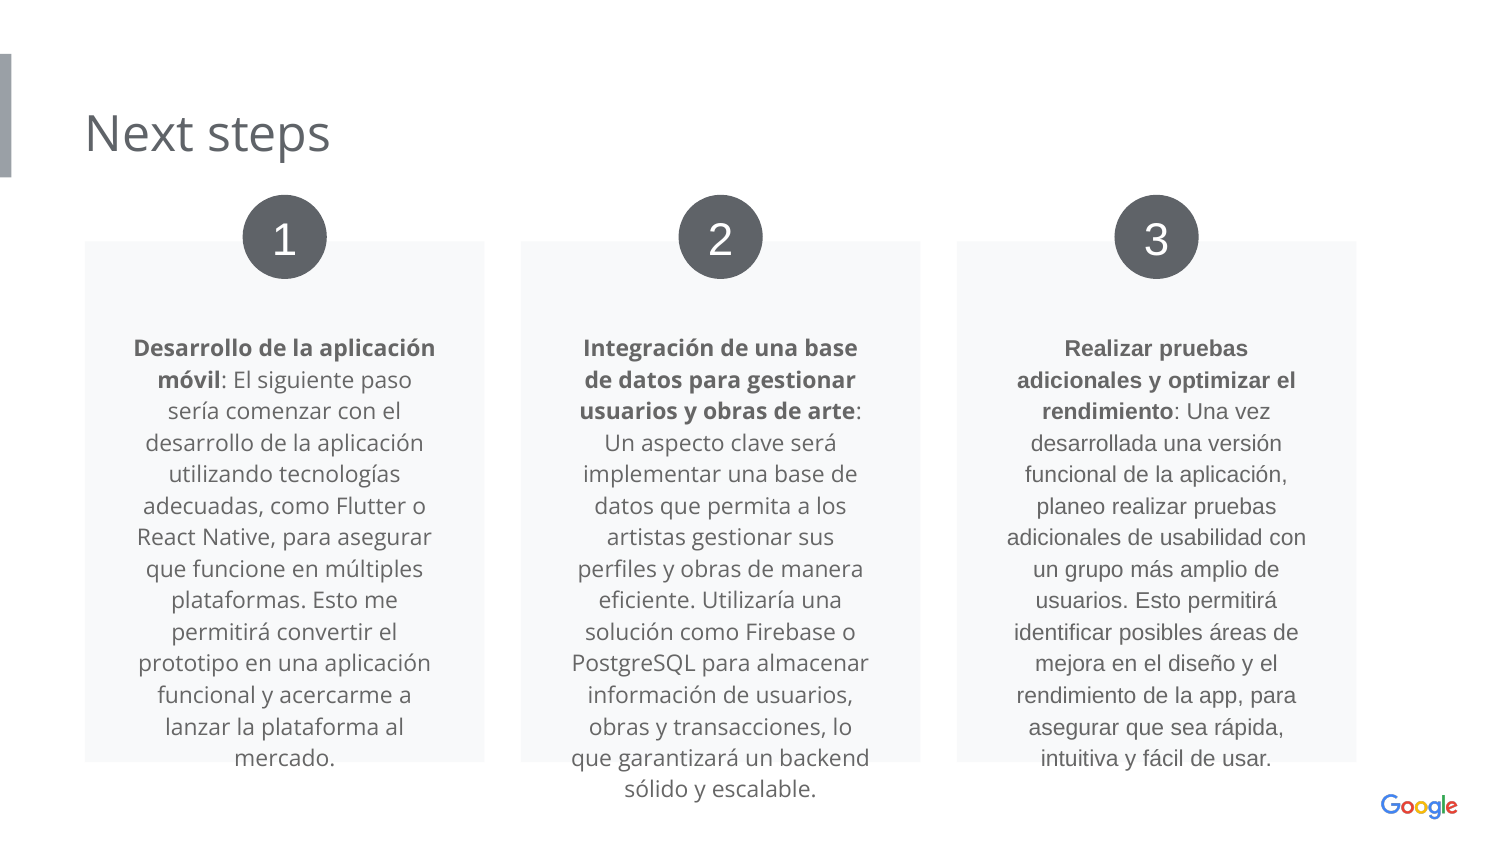

Next steps
1
2
3

Desarrollo de la aplicación móvil: El siguiente paso sería comenzar con el desarrollo de la aplicación utilizando tecnologías adecuadas, como Flutter o React Native, para asegurar que funcione en múltiples plataformas. Esto me permitirá convertir el prototipo en una aplicación funcional y acercarme a lanzar la plataforma al mercado.
Integración de una base de datos para gestionar usuarios y obras de arte: Un aspecto clave será implementar una base de datos que permita a los artistas gestionar sus perfiles y obras de manera eficiente. Utilizaría una solución como Firebase o PostgreSQL para almacenar información de usuarios, obras y transacciones, lo que garantizará un backend sólido y escalable.
Realizar pruebas adicionales y optimizar el rendimiento: Una vez desarrollada una versión funcional de la aplicación, planeo realizar pruebas adicionales de usabilidad con un grupo más amplio de usuarios. Esto permitirá identificar posibles áreas de mejora en el diseño y el rendimiento de la app, para asegurar que sea rápida, intuitiva y fácil de usar.